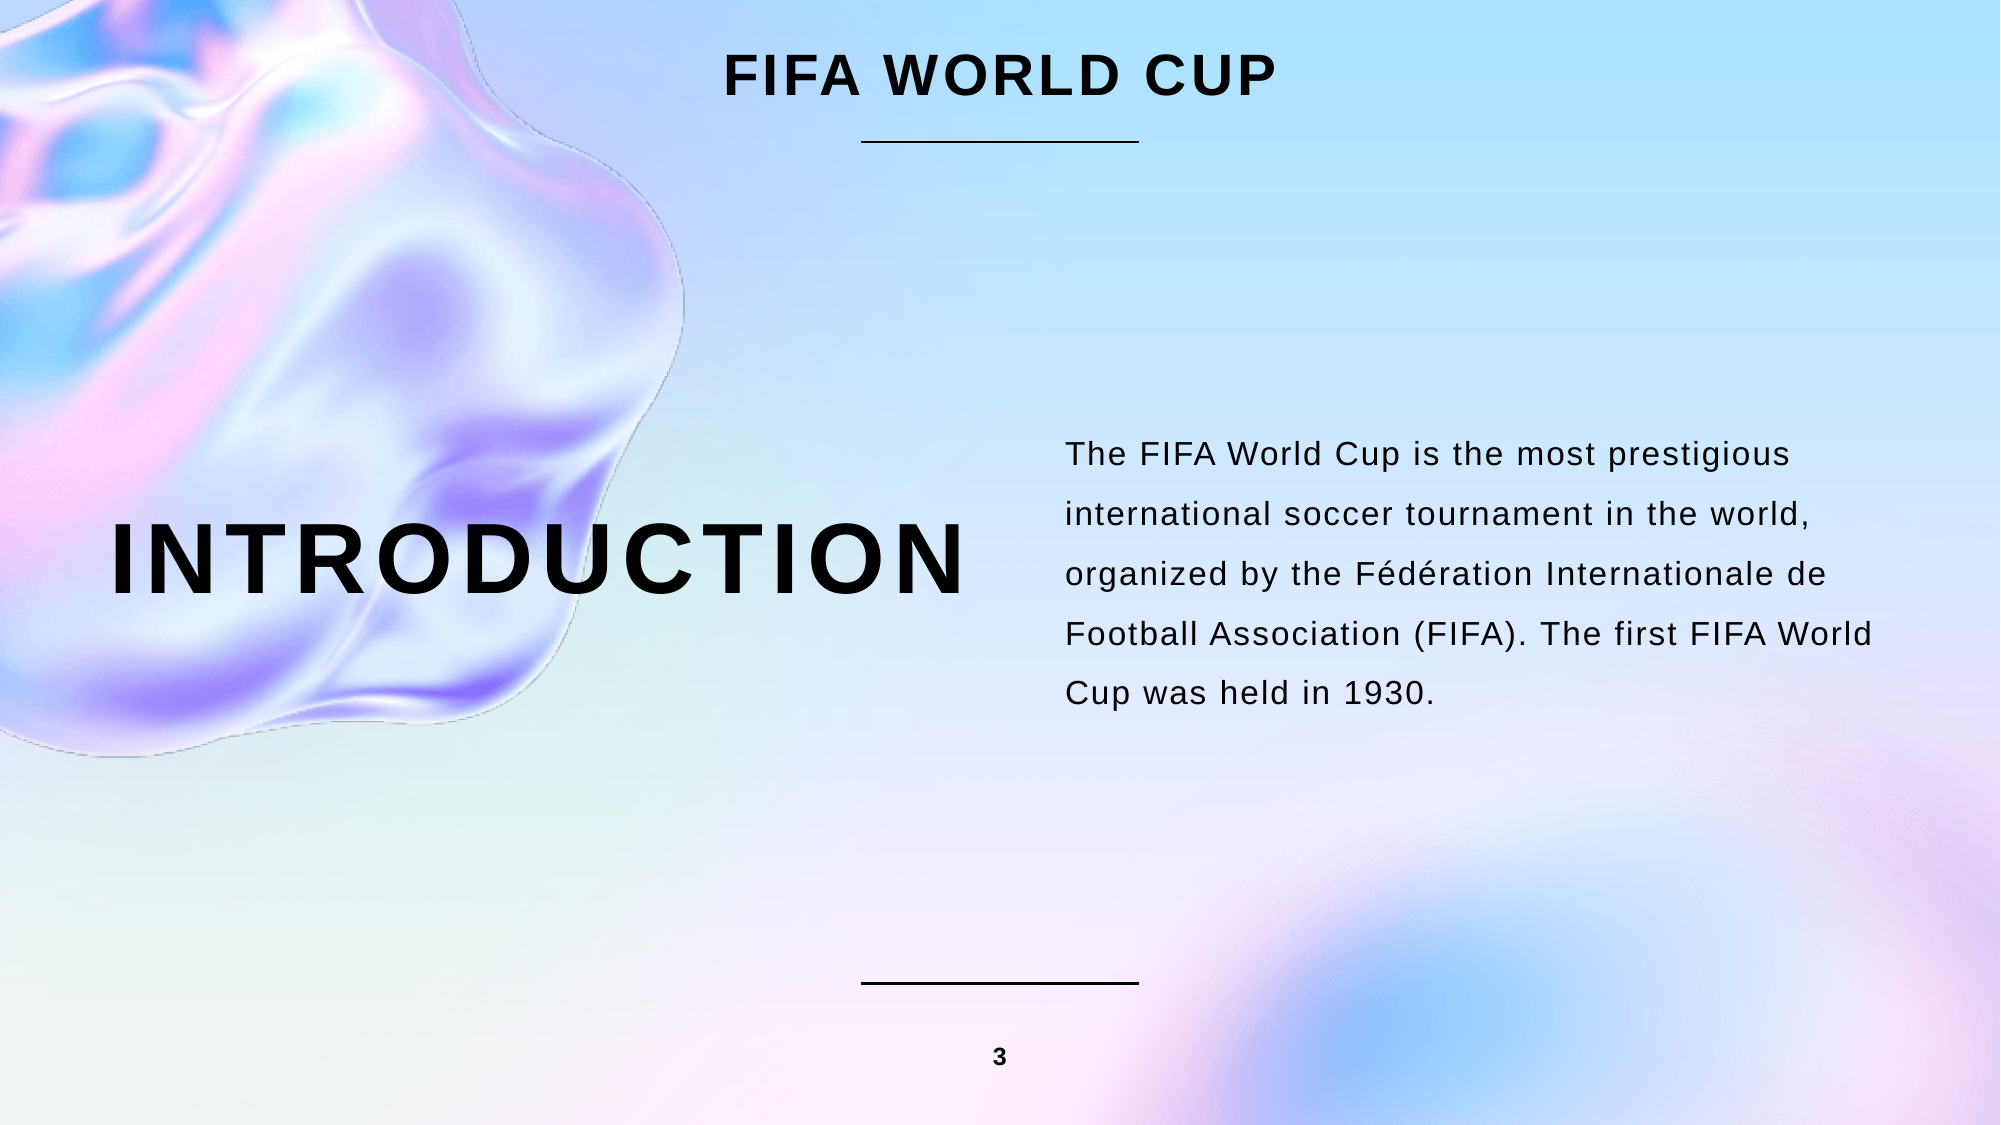

FIFA WORLD CUP
The FIFA World Cup is the most prestigious international soccer tournament in the world, organized by the Fédération Internationale de Football Association (FIFA). The first FIFA World Cup was held in 1930.
# INTRoDUCTION
3